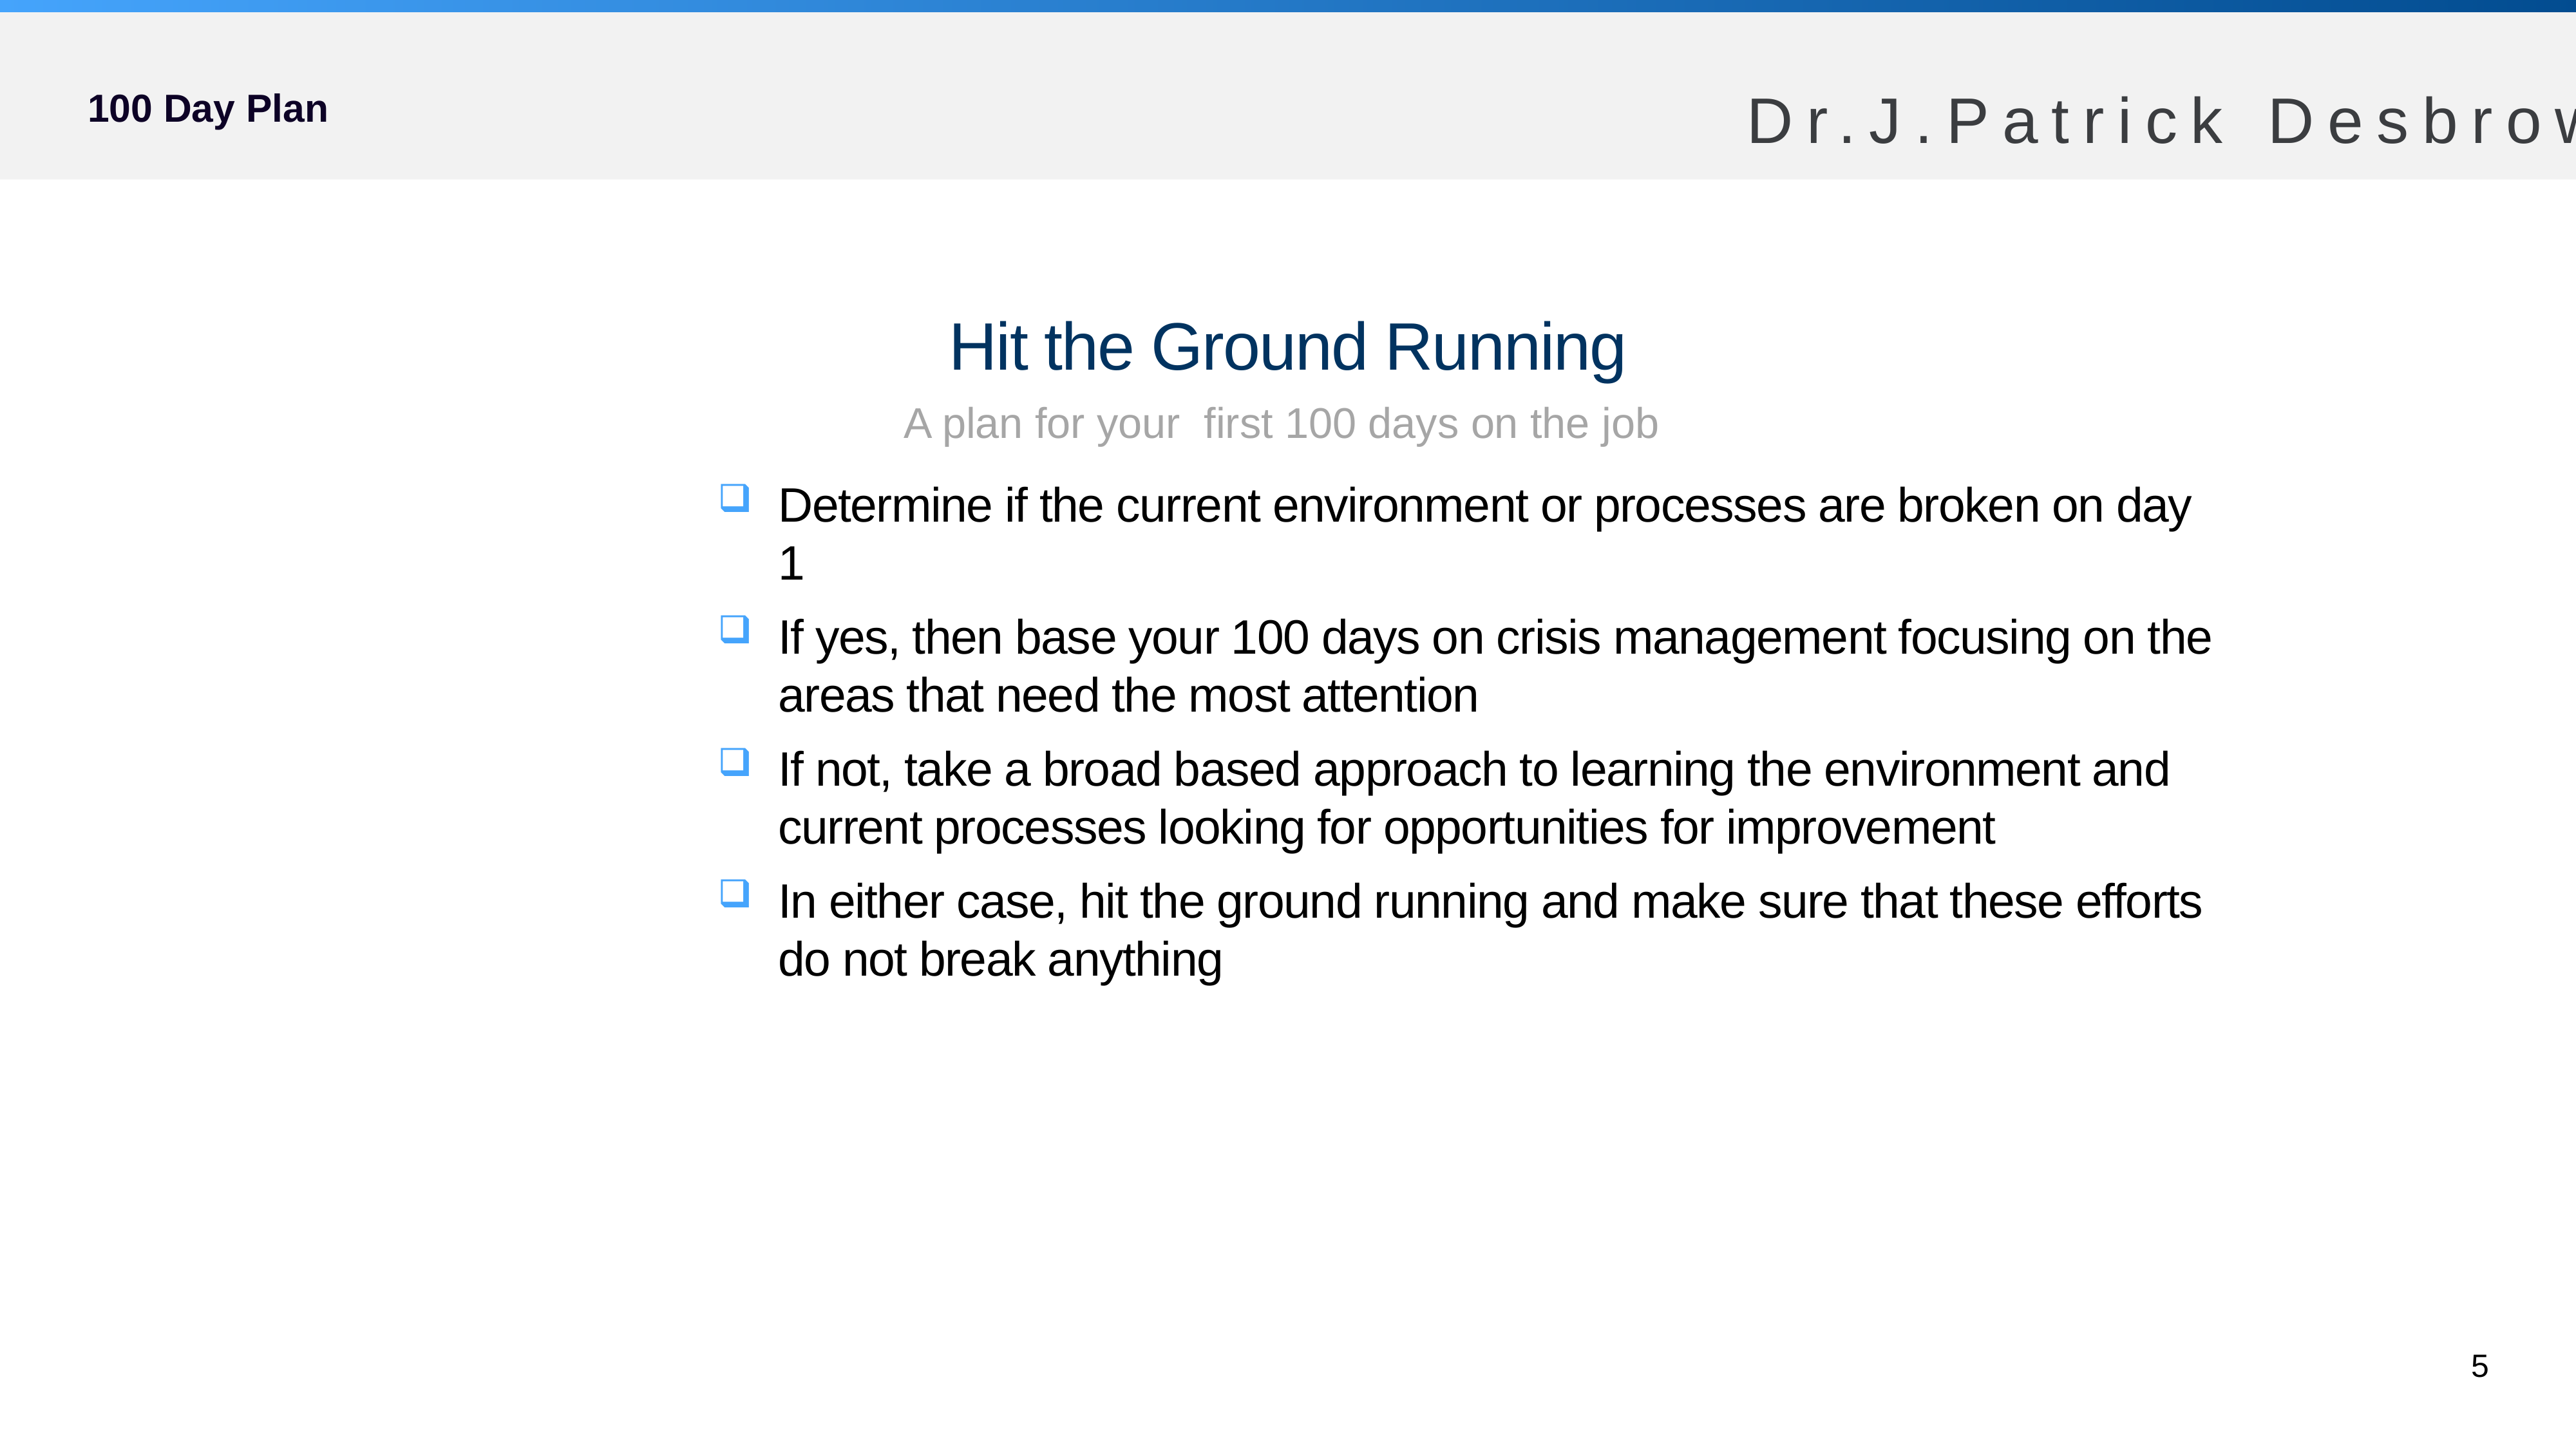

# 100 Day Plan
Hit the Ground Running
A plan for your  first 100 days on the job
Determine if the current environment or processes are broken on day 1
If yes, then base your 100 days on crisis management focusing on the areas that need the most attention
If not, take a broad based approach to learning the environment and current processes looking for opportunities for improvement
In either case, hit the ground running and make sure that these efforts do not break anything
5